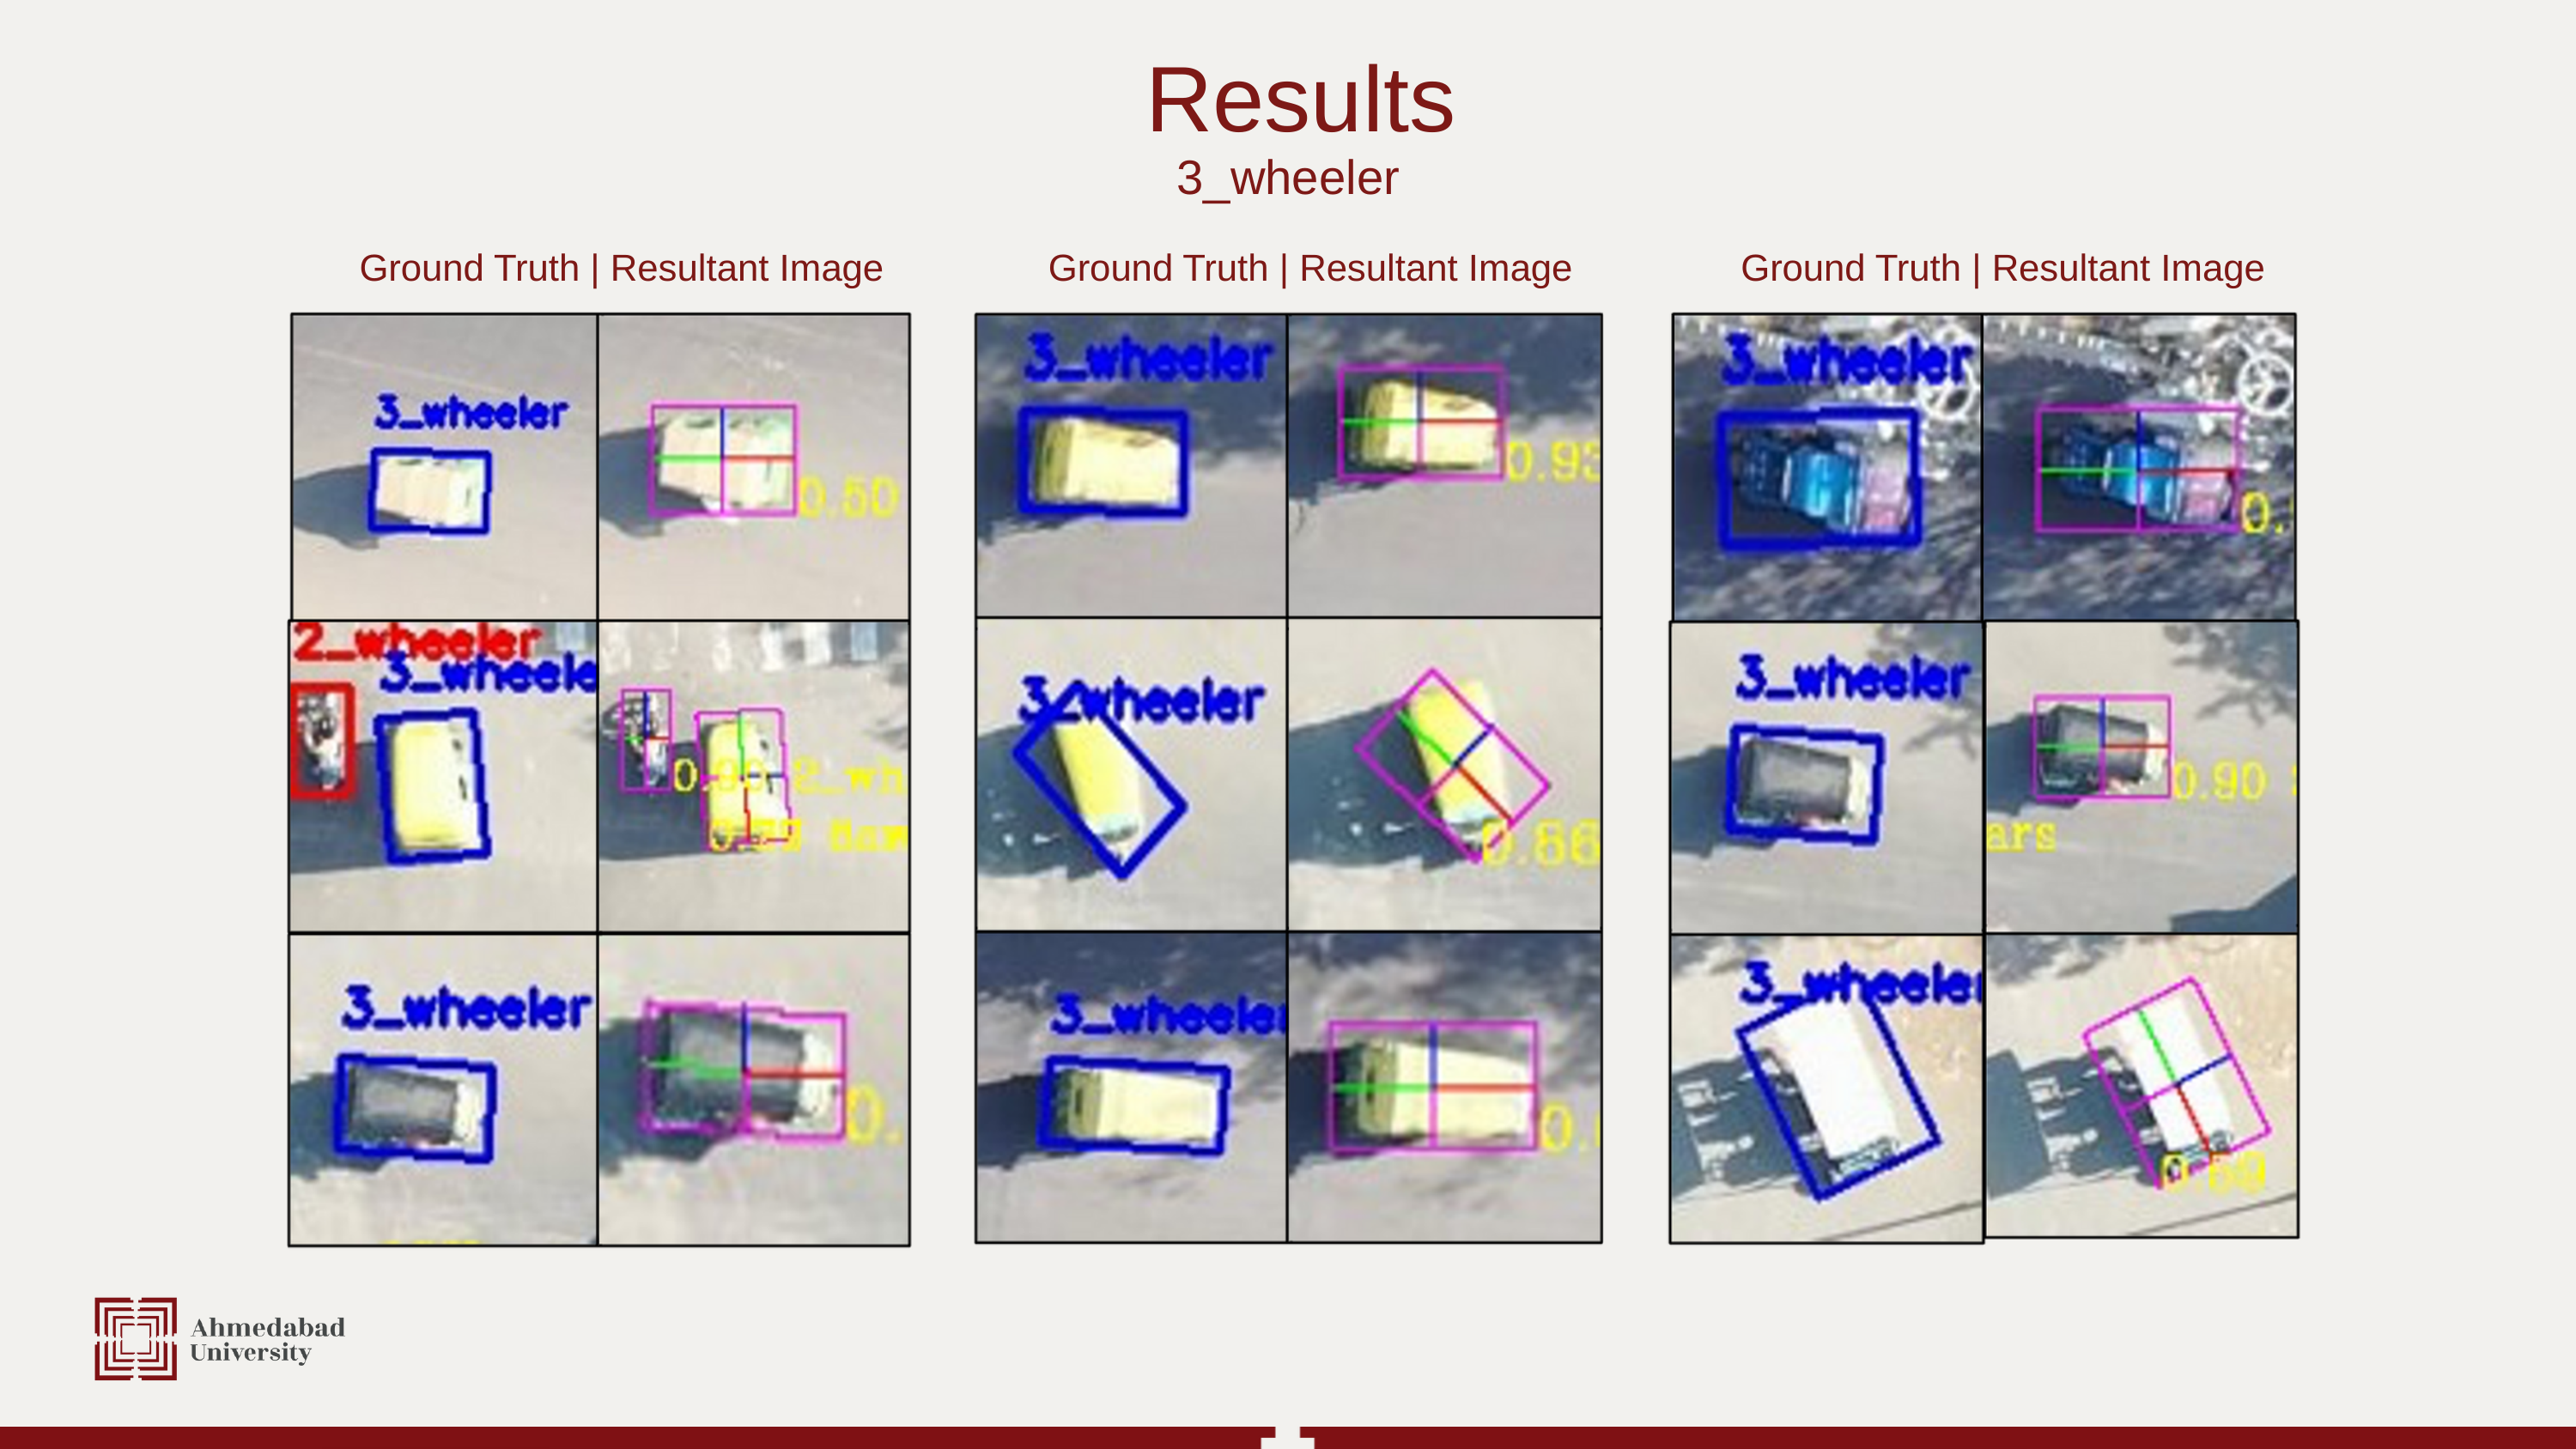

Results
3_wheeler
Ground Truth | Resultant Image
Ground Truth | Resultant Image
Ground Truth | Resultant Image